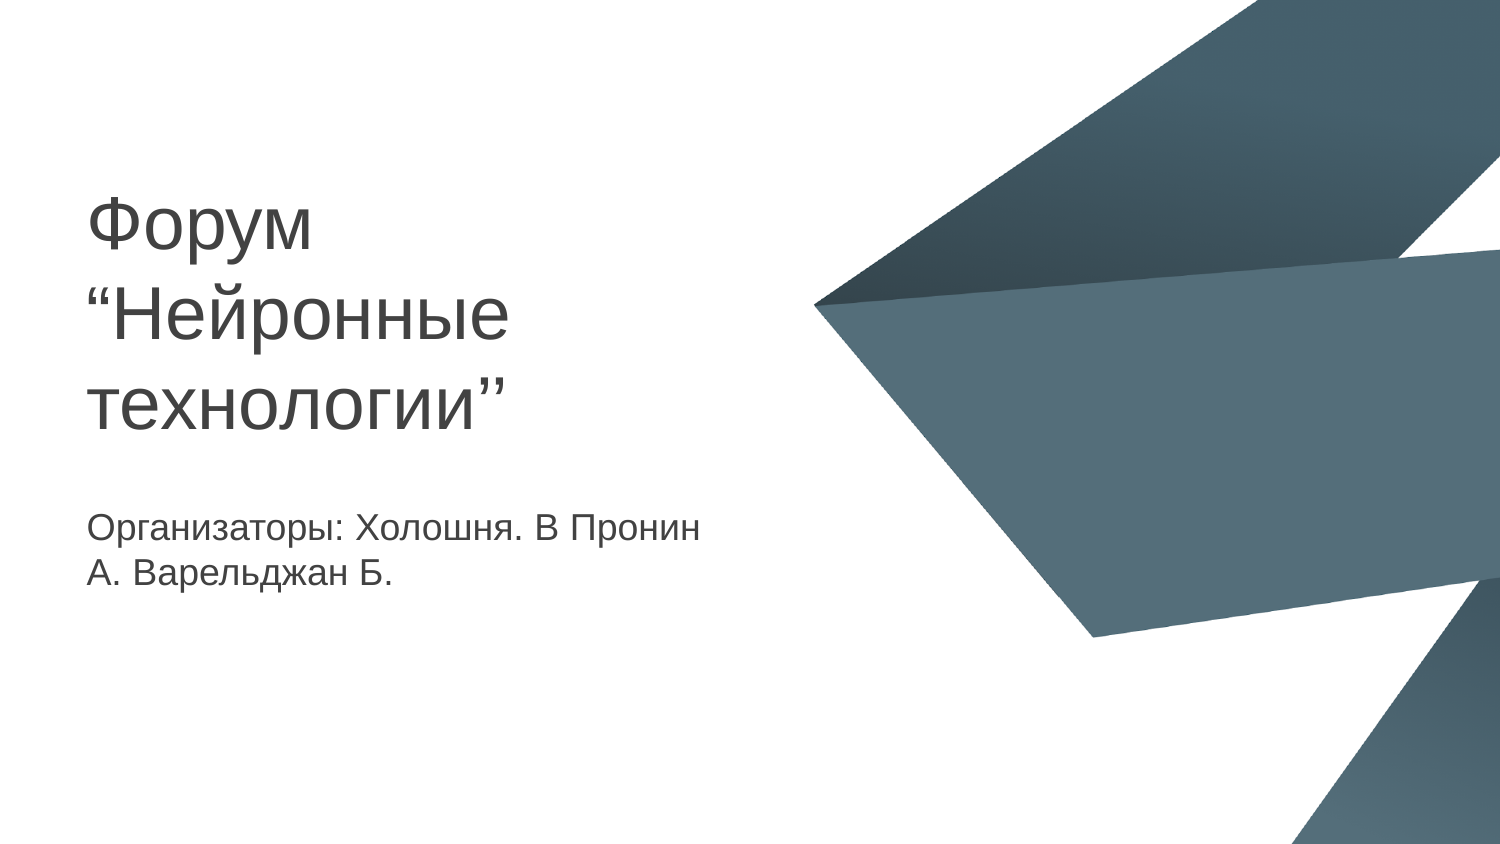

# Форум “Нейронные технологии’’
Организаторы: Холошня. В Пронин А. Варельджан Б.